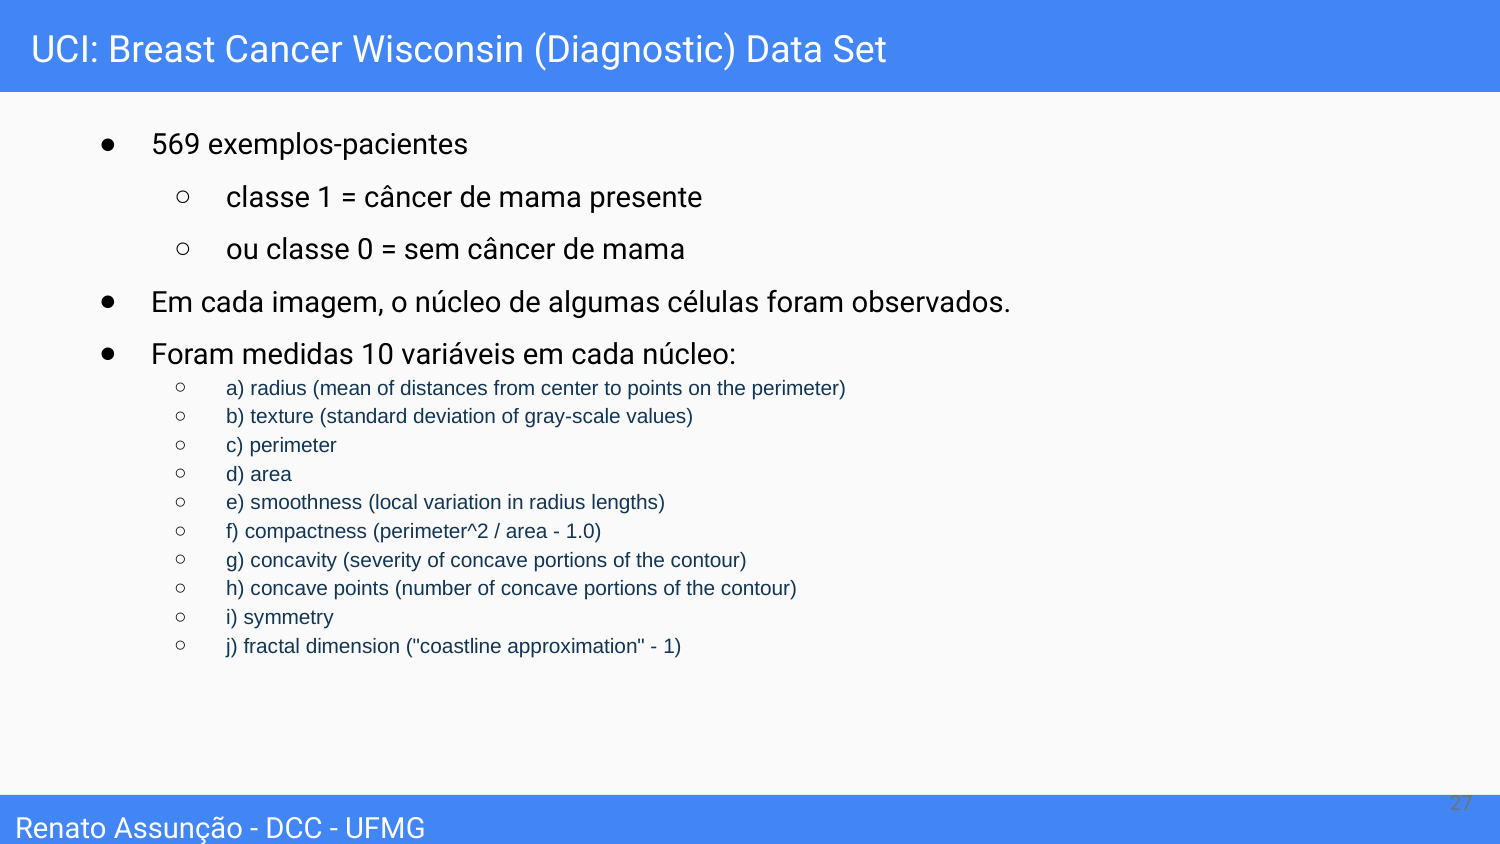

# UCI: Breast Cancer Wisconsin (Diagnostic) Data Set
569 exemplos-pacientes
classe 1 = câncer de mama presente
ou classe 0 = sem câncer de mama
Em cada imagem, o núcleo de algumas células foram observados.
Foram medidas 10 variáveis em cada núcleo:
a) radius (mean of distances from center to points on the perimeter)
b) texture (standard deviation of gray-scale values)
c) perimeter
d) area
e) smoothness (local variation in radius lengths)
f) compactness (perimeter^2 / area - 1.0)
g) concavity (severity of concave portions of the contour)
h) concave points (number of concave portions of the contour)
i) symmetry
j) fractal dimension ("coastline approximation" - 1)

27